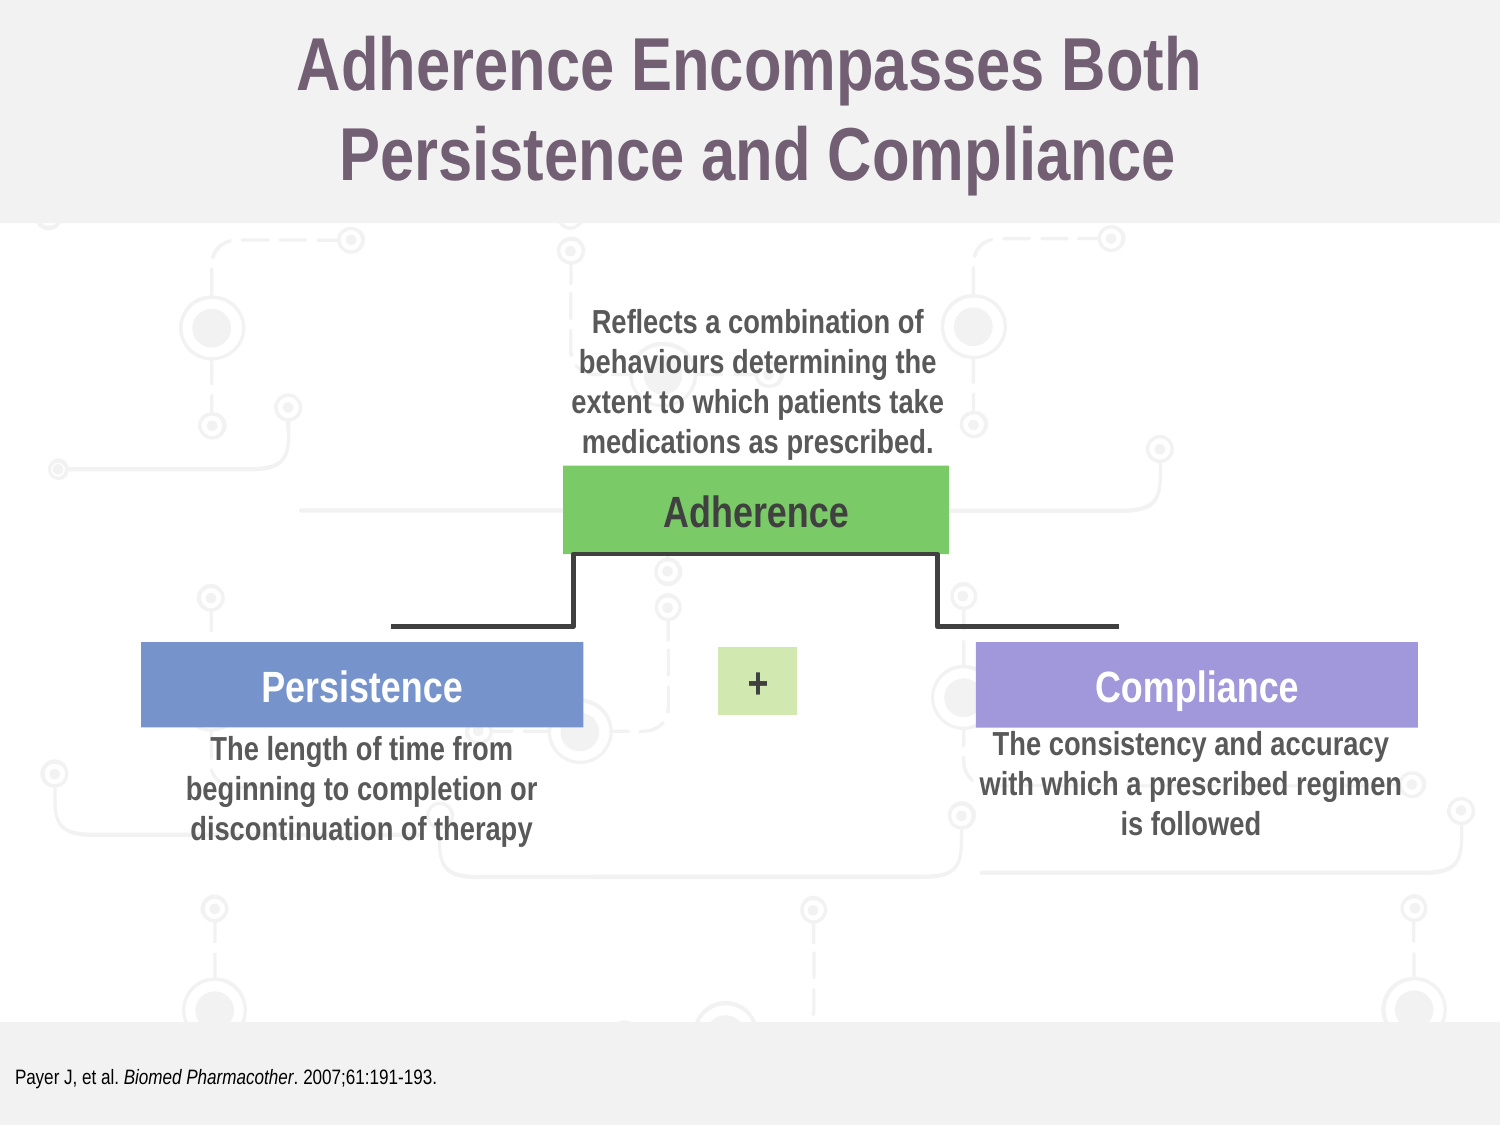

# Adherence Encompasses Both Persistence and Compliance
Reflects a combination of behaviours determining the extent to which patients take medications as prescribed.
Adherence
Compliance
Persistence
+
The consistency and accuracy with which a prescribed regimen is followed
The length of time from beginning to completion or discontinuation of therapy

Payer J, et al. Biomed Pharmacother. 2007;61:191-193.